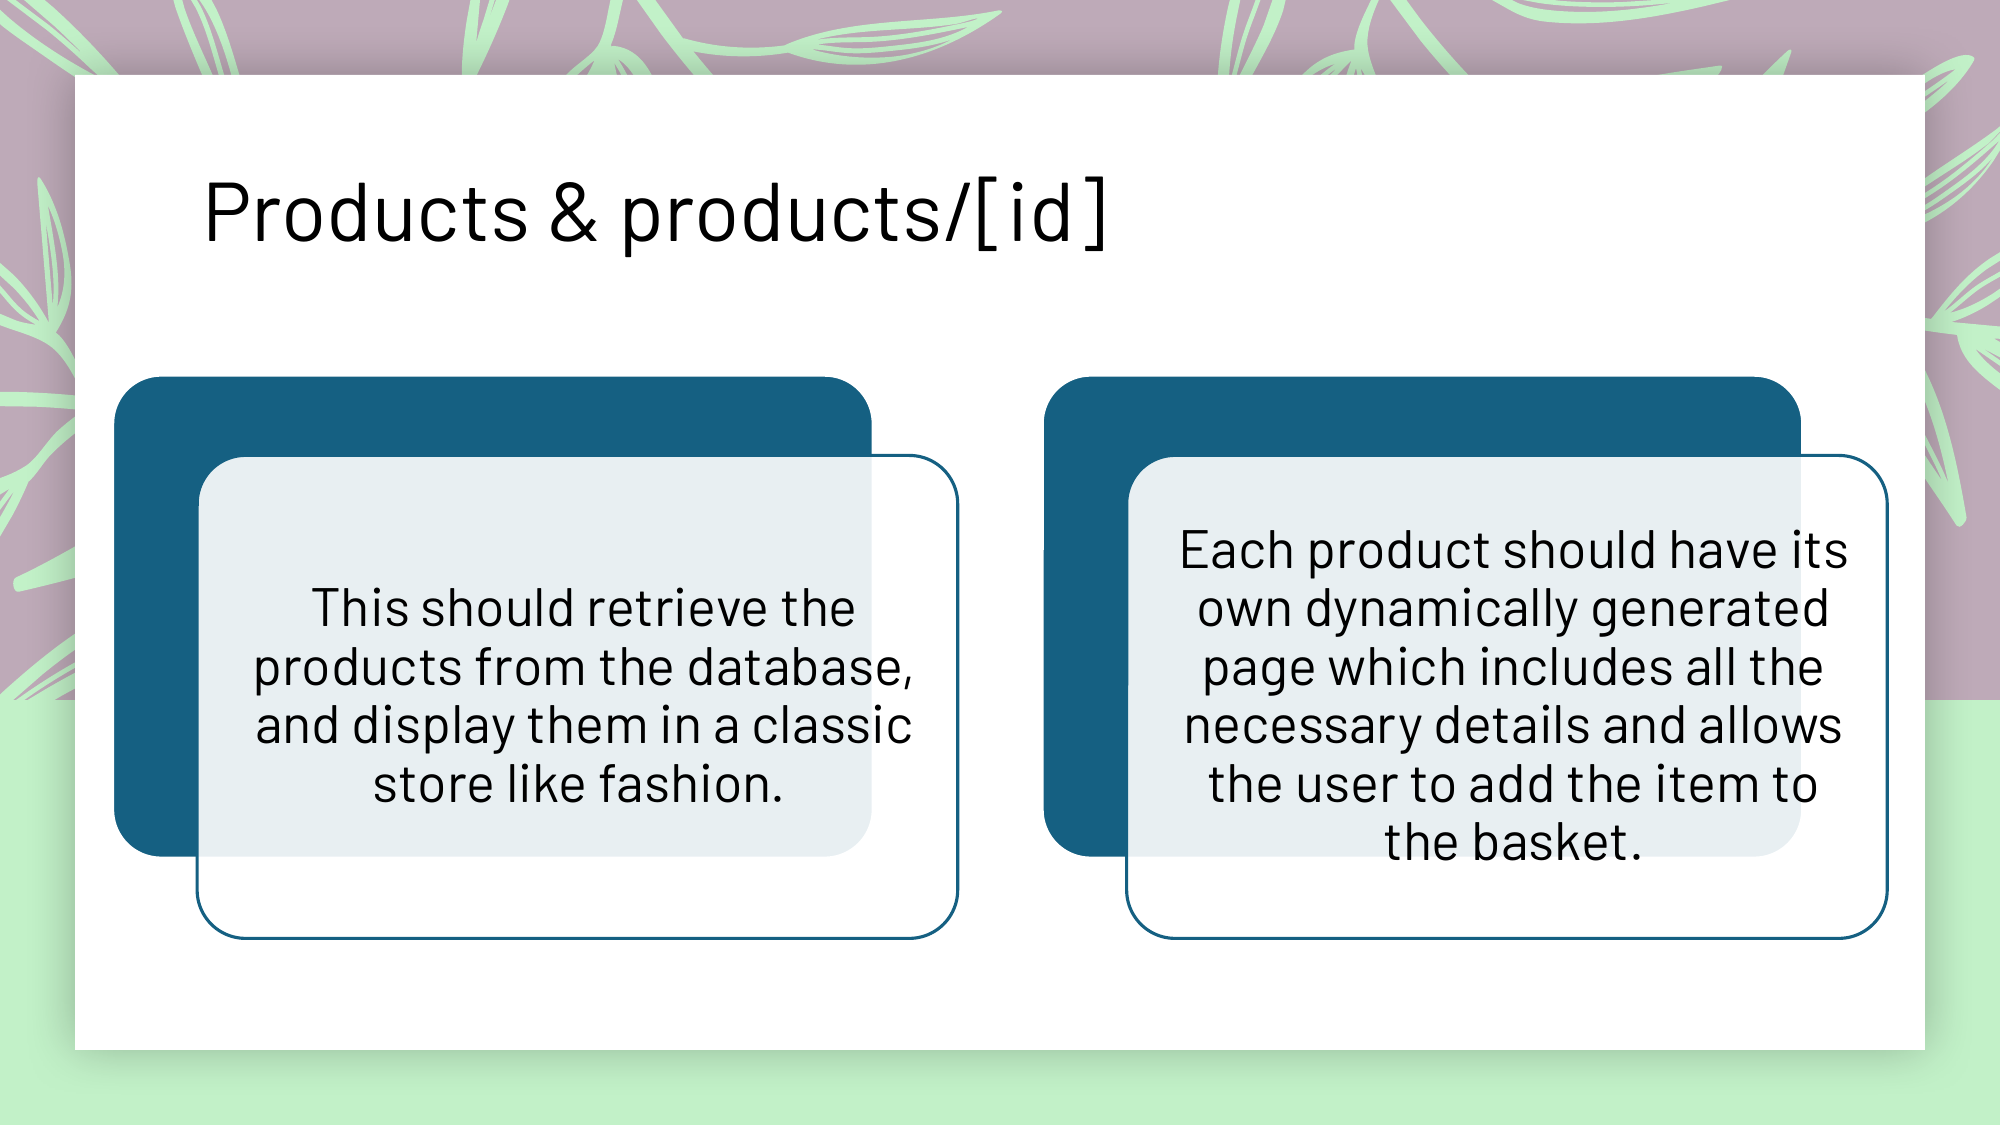

# Products & products/[id]
This should retrieve the products from the database, and display them in a classic store like fashion.
Each product should have its own dynamically generated page which includes all the necessary details and allows the user to add the item to the basket.